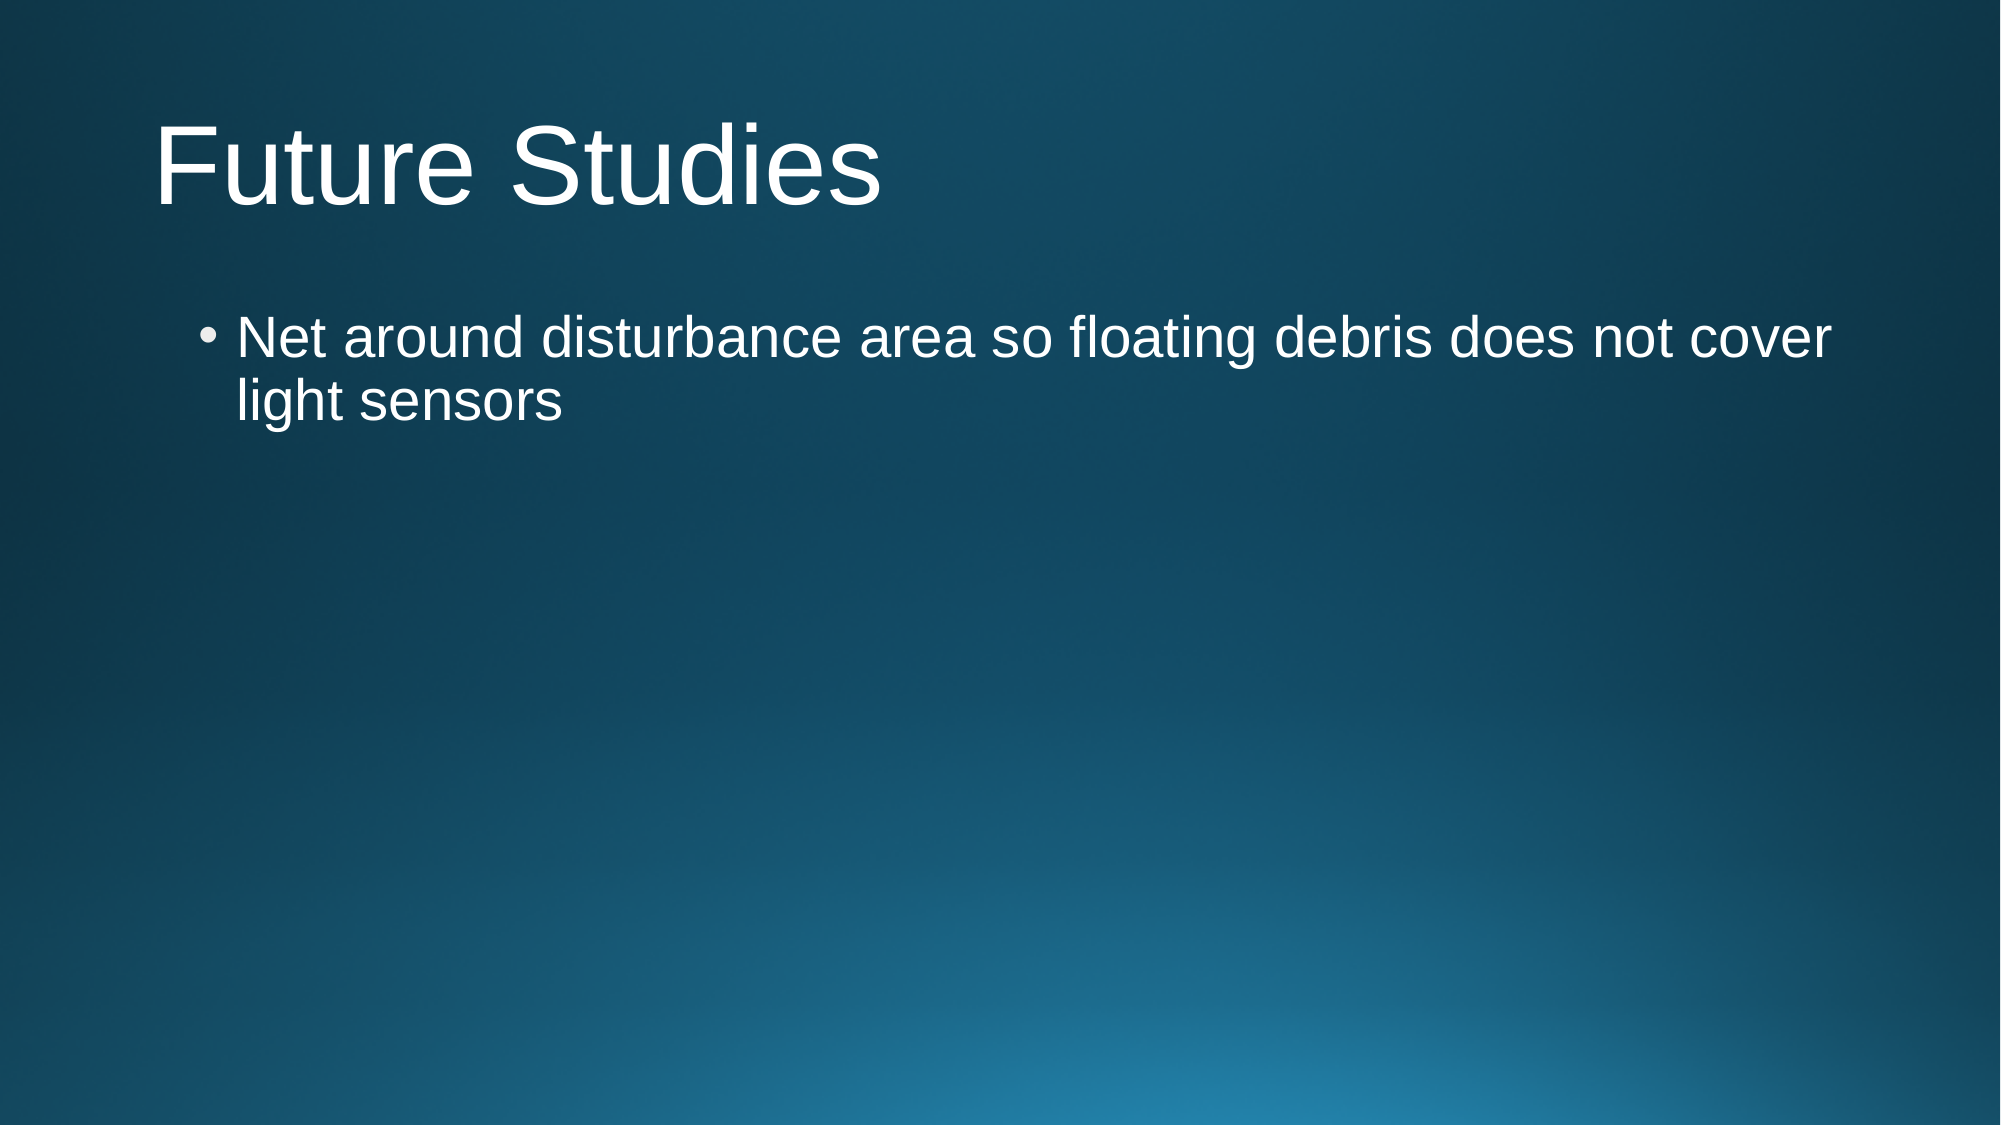

# Future Studies
Net around disturbance area so floating debris does not cover light sensors